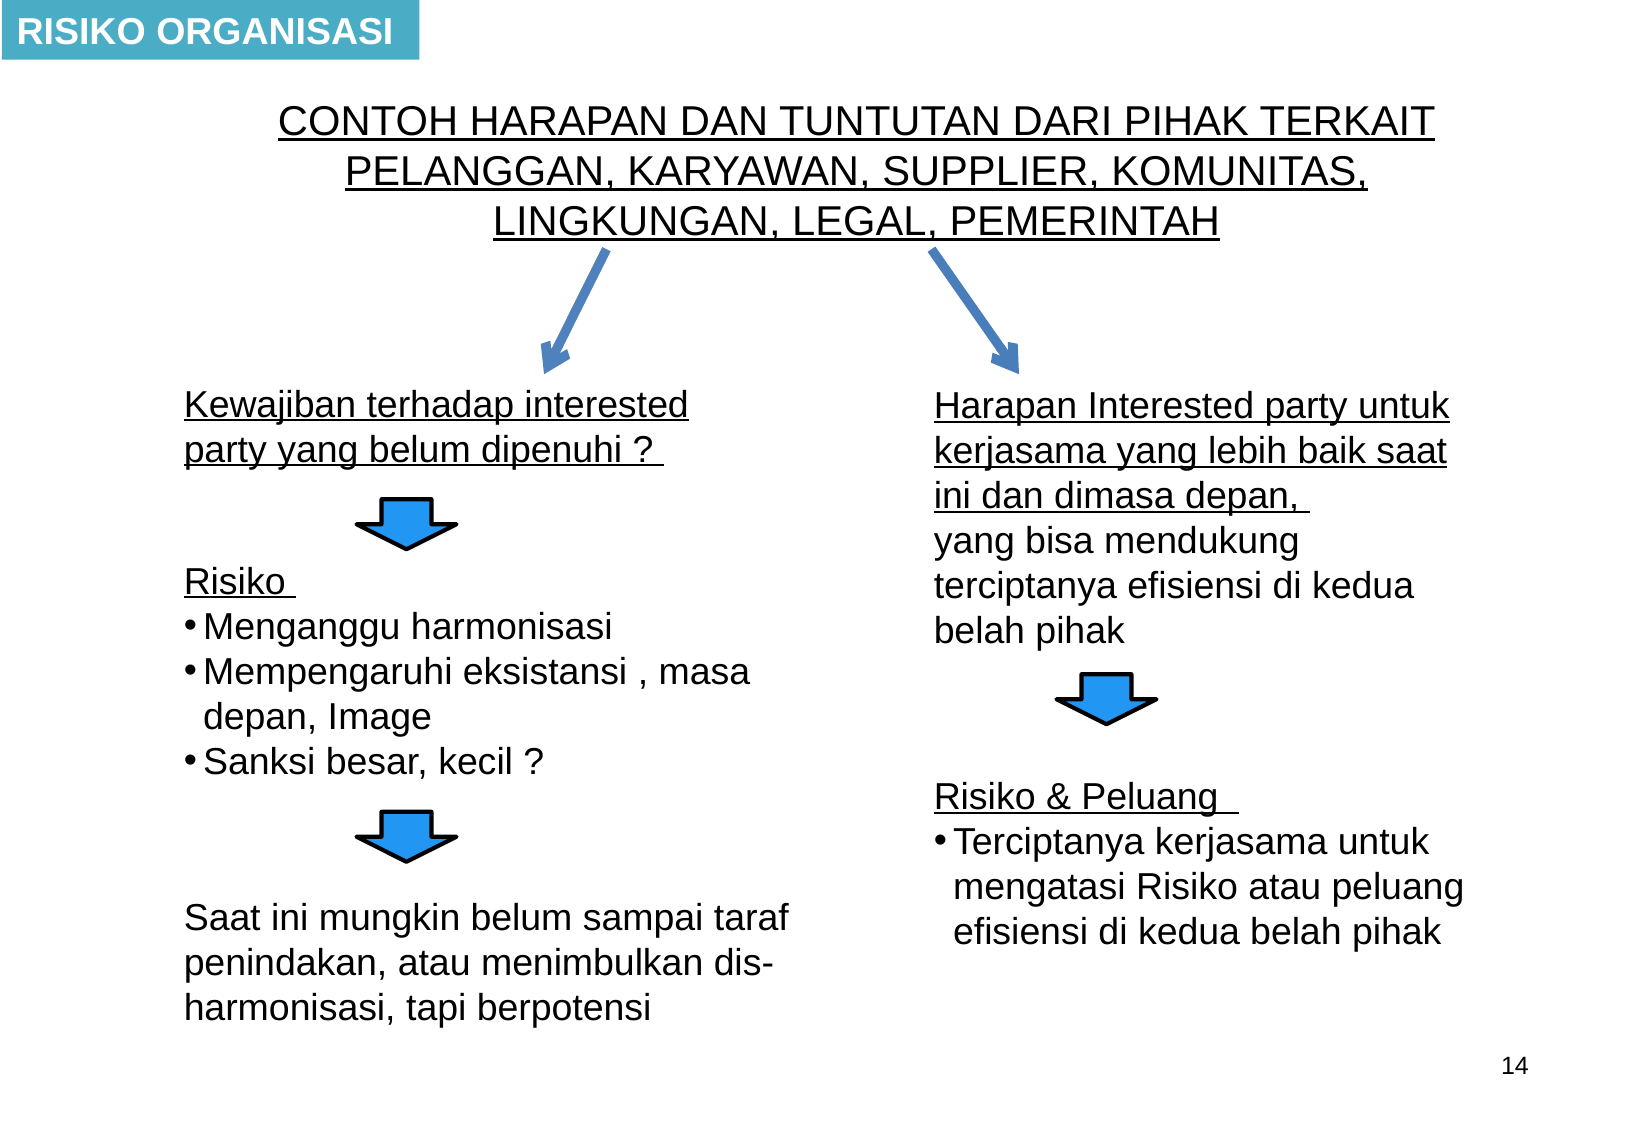

RISIKO ORGANISASI
CONTOH HARAPAN DAN TUNTUTAN DARI PIHAK TERKAIT PELANGGAN, KARYAWAN, SUPPLIER, KOMUNITAS, LINGKUNGAN, LEGAL, PEMERINTAH
Kewajiban terhadap interested party yang belum dipenuhi ?
Harapan Interested party untuk kerjasama yang lebih baik saat ini dan dimasa depan,
yang bisa mendukung terciptanya efisiensi di kedua belah pihak

Risiko
Menganggu harmonisasi
Mempengaruhi eksistansi , masa depan, Image
Sanksi besar, kecil ?

Risiko & Peluang
Terciptanya kerjasama untuk mengatasi Risiko atau peluang efisiensi di kedua belah pihak

Saat ini mungkin belum sampai taraf penindakan, atau menimbulkan dis-harmonisasi, tapi berpotensi
14